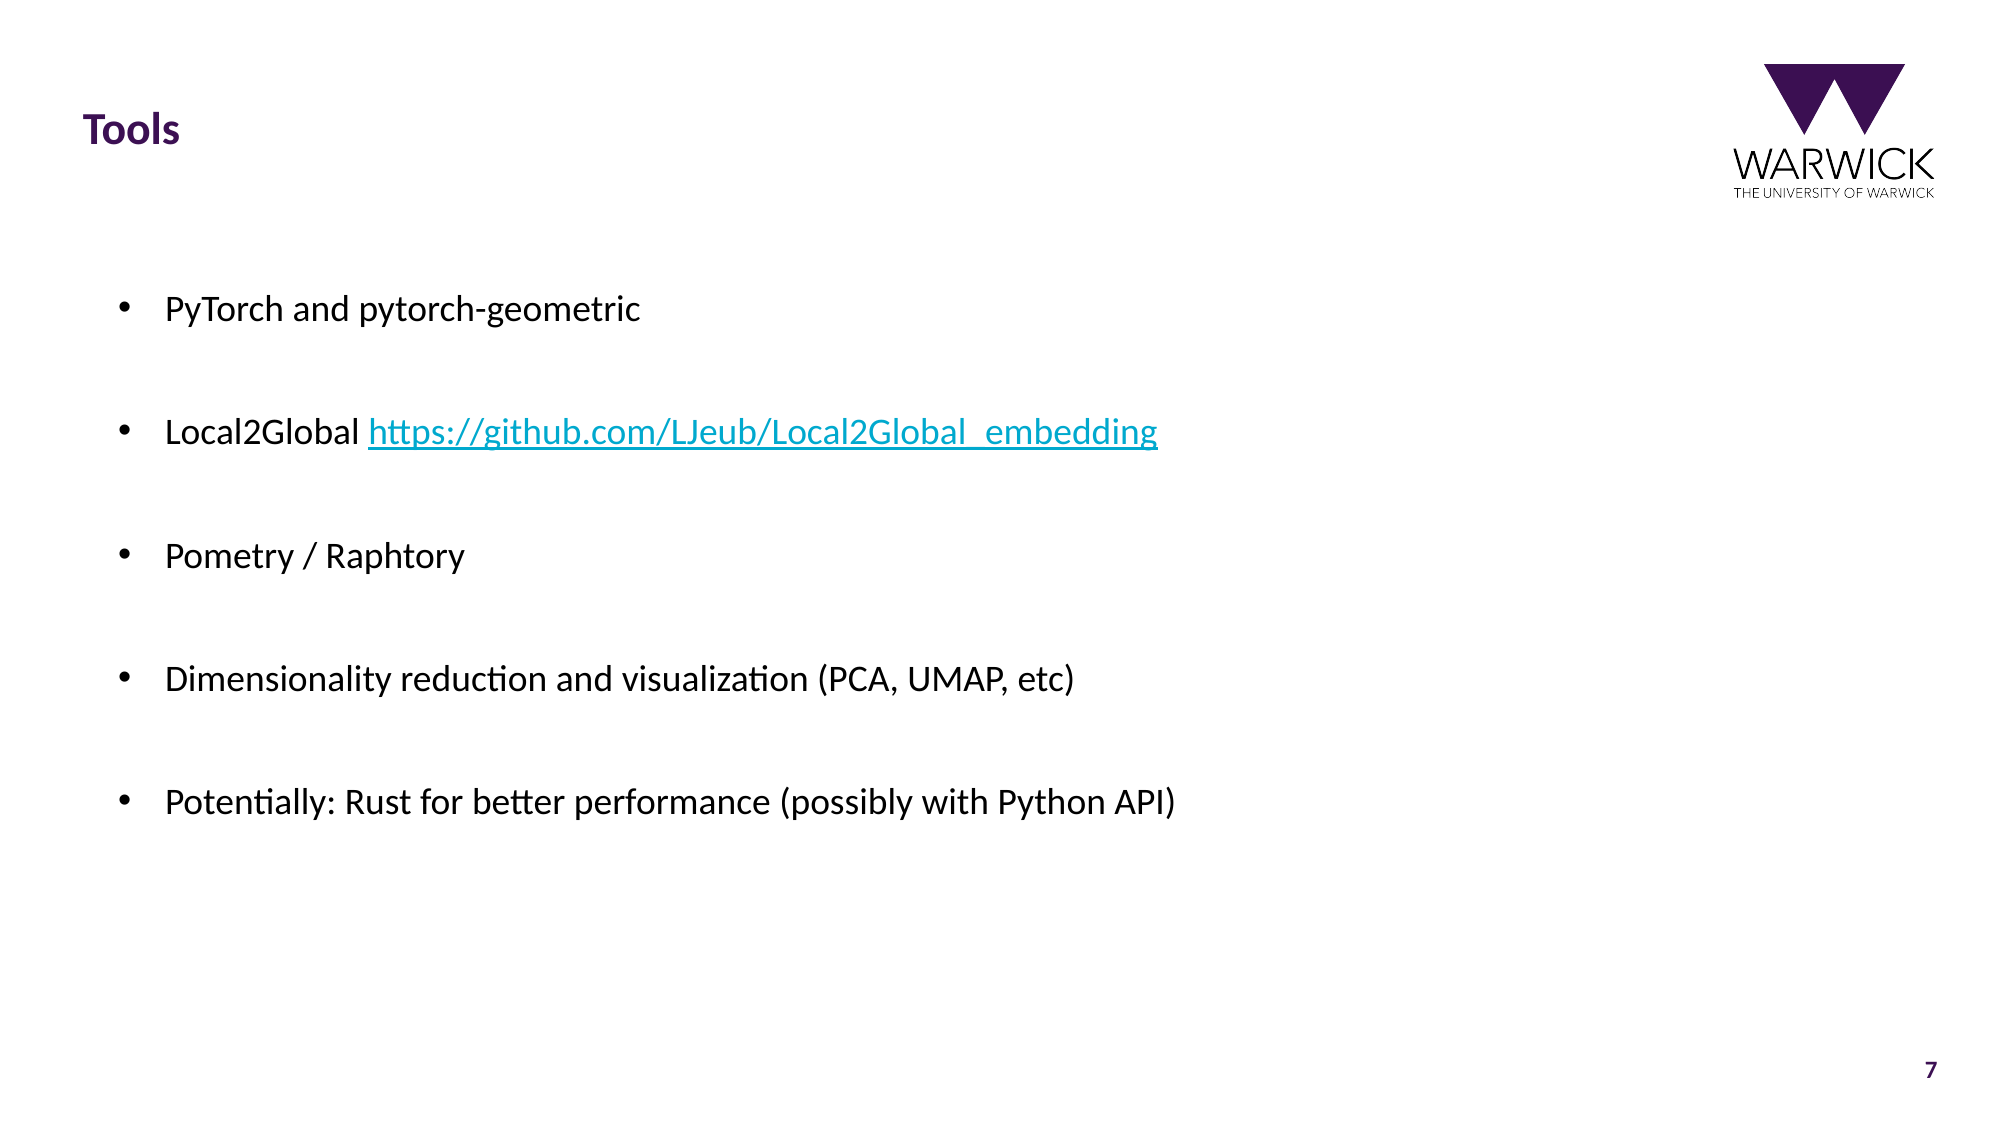

# Tools

PyTorch and pytorch-geometric

Local2Global https://github.com/LJeub/Local2Global_embedding

Pometry / Raphtory

Dimensionality reduction and visualization (PCA, UMAP, etc)

Potentially: Rust for better performance (possibly with Python API)

7